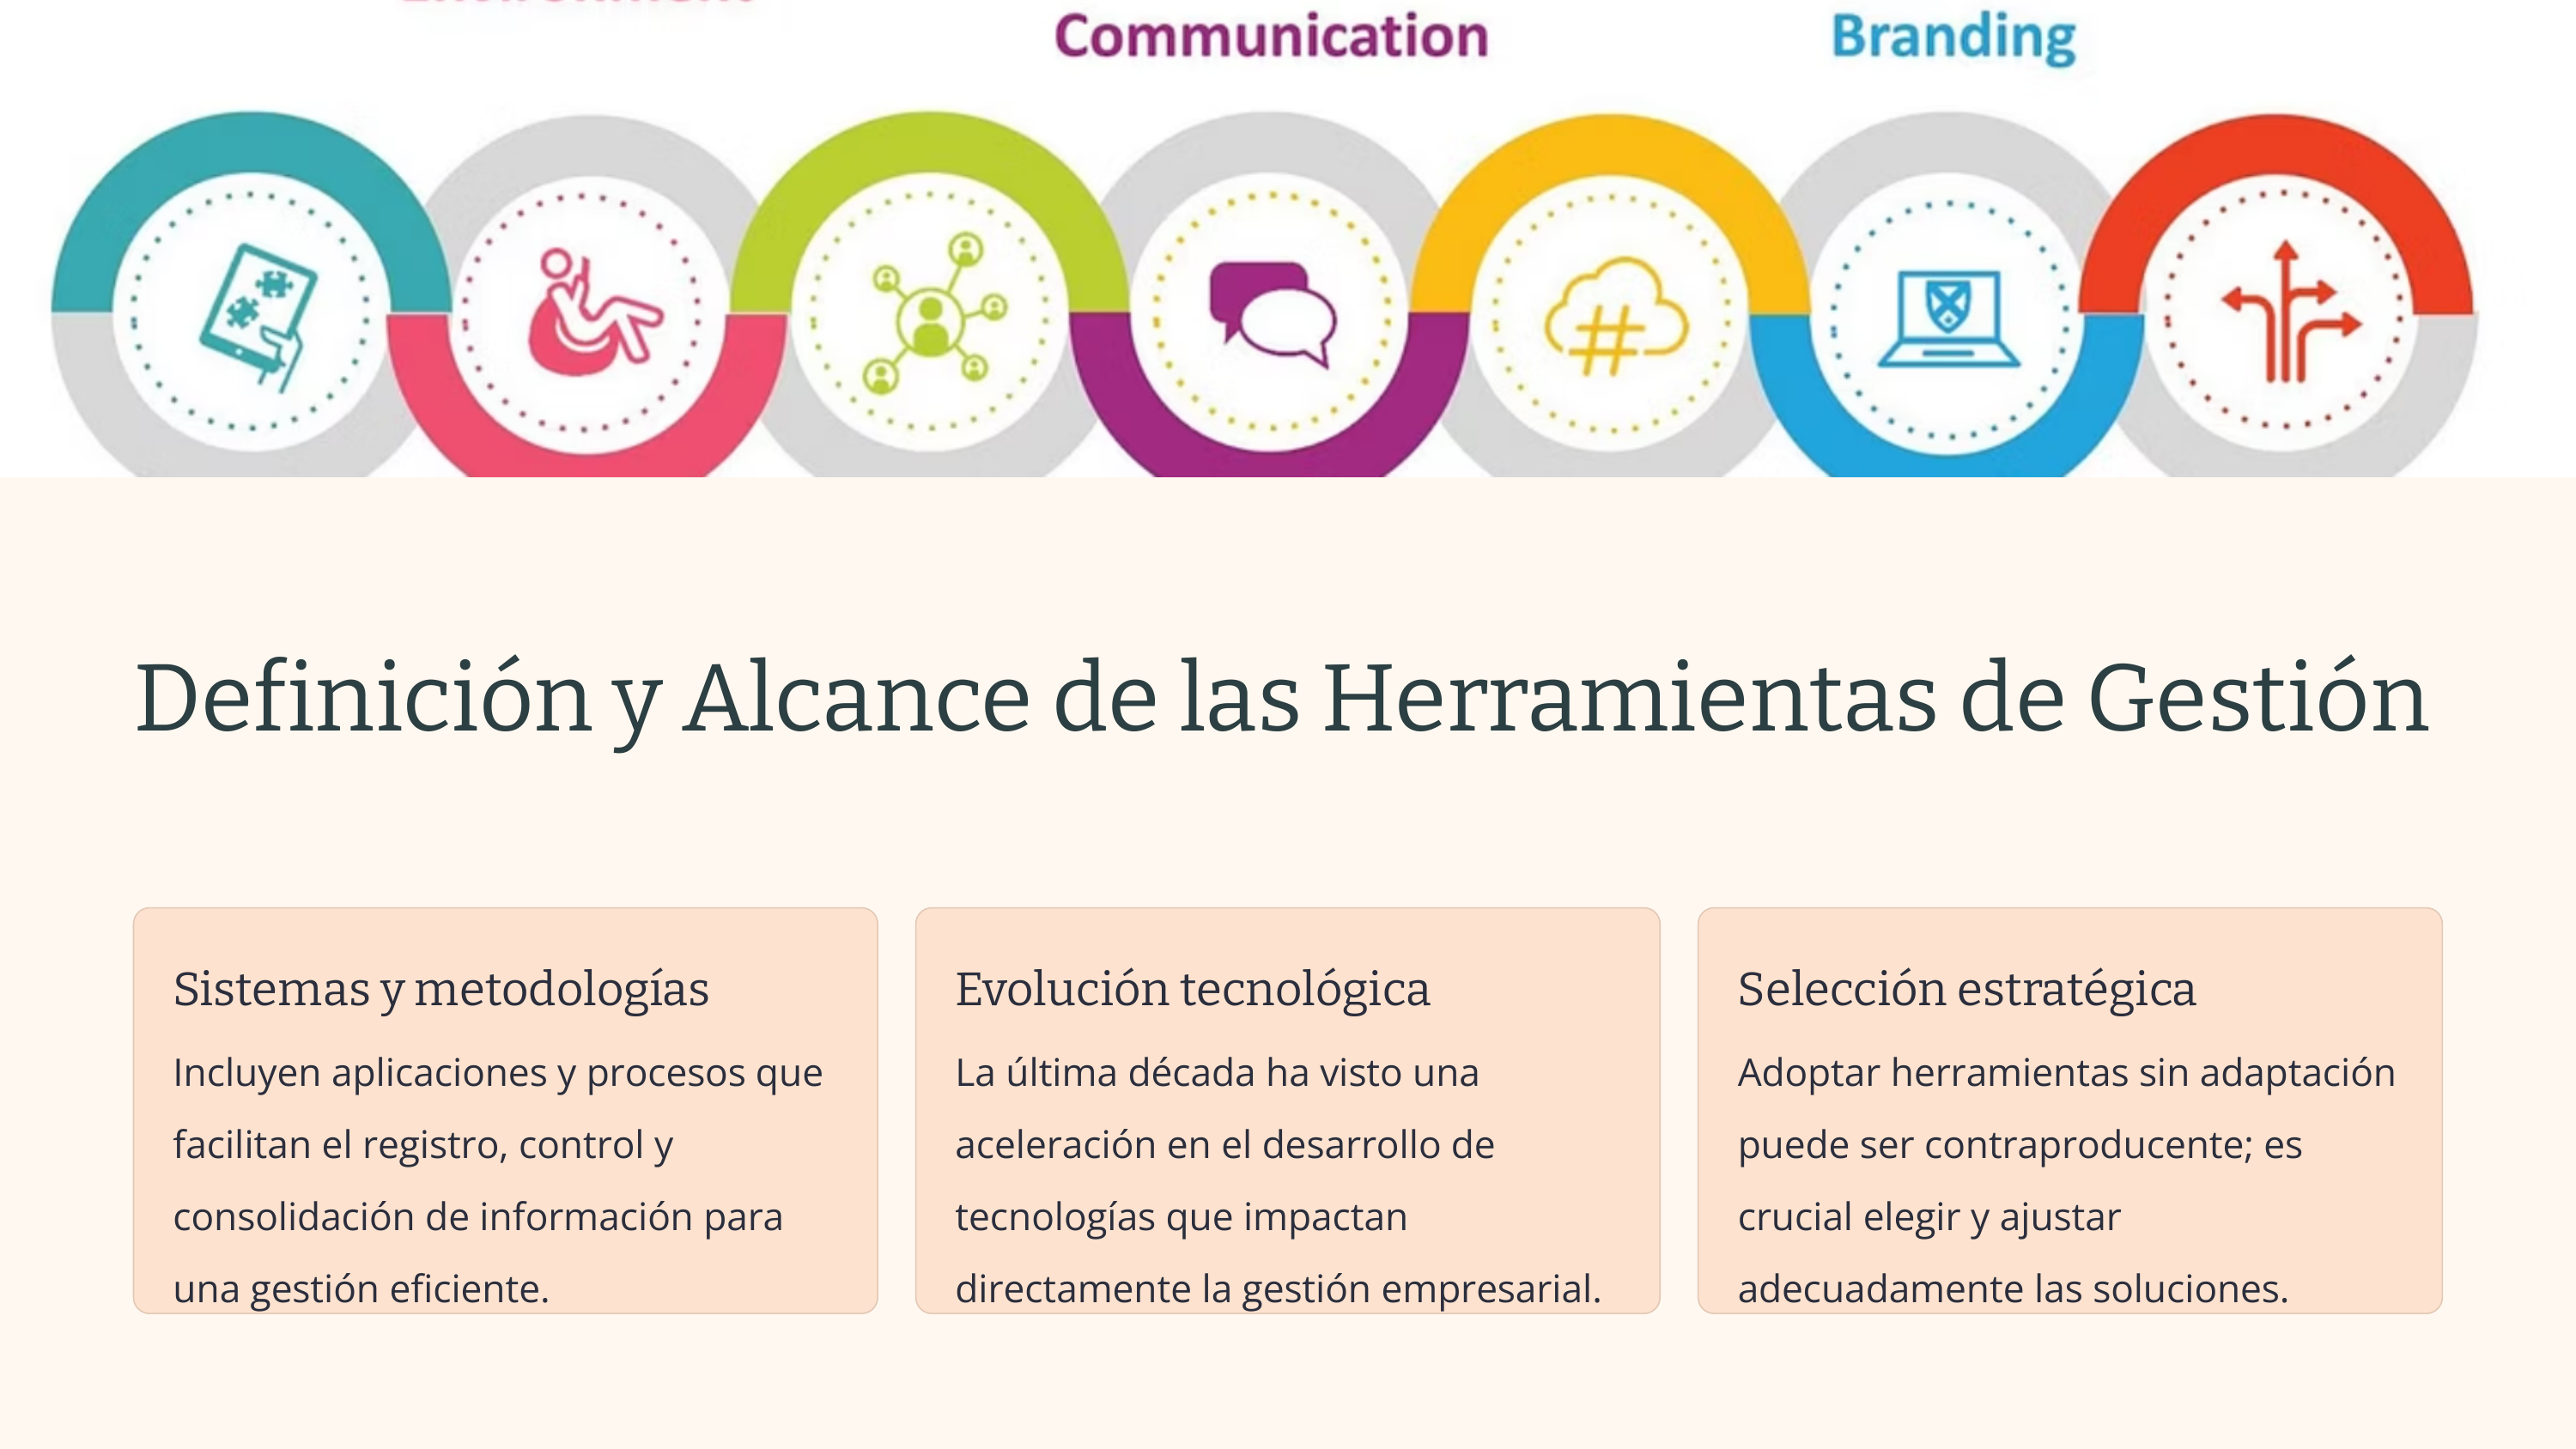

Definición y Alcance de las Herramientas de Gestión

Sistemas y metodologías

Evolución tecnológica

Selección estratégica

Incluyen aplicaciones y procesos que facilitan el registro, control y consolidación de información para una gestión eficiente.

La última década ha visto una aceleración en el desarrollo de tecnologías que impactan directamente la gestión empresarial.

Adoptar herramientas sin adaptación puede ser contraproducente; es crucial elegir y ajustar adecuadamente las soluciones.